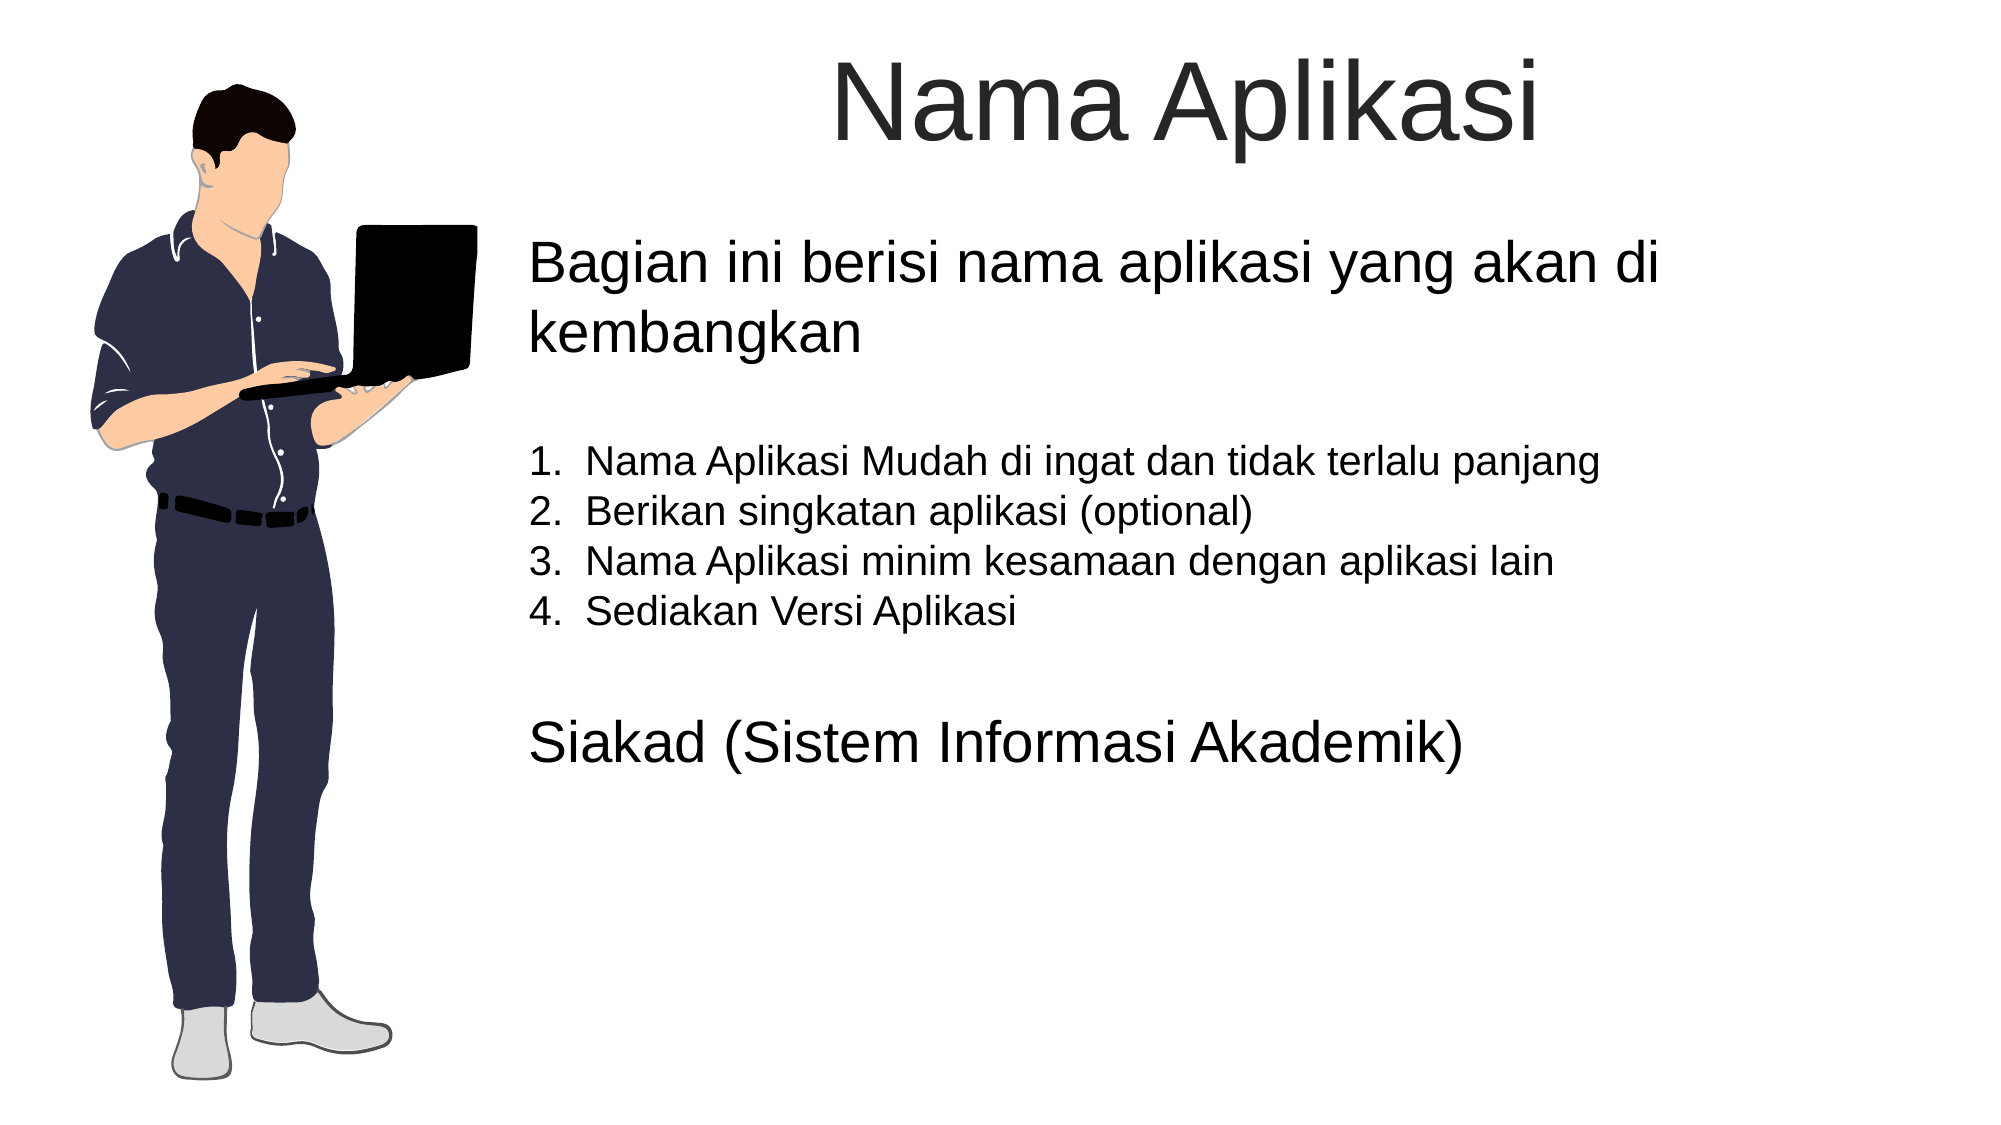

Nama Aplikasi

Bagian ini berisi nama aplikasi yang akan di kembangkan

Nama Aplikasi Mudah di ingat dan tidak terlalu panjang
Berikan singkatan aplikasi (optional)
Nama Aplikasi minim kesamaan dengan aplikasi lain
Sediakan Versi Aplikasi

Siakad (Sistem Informasi Akademik)